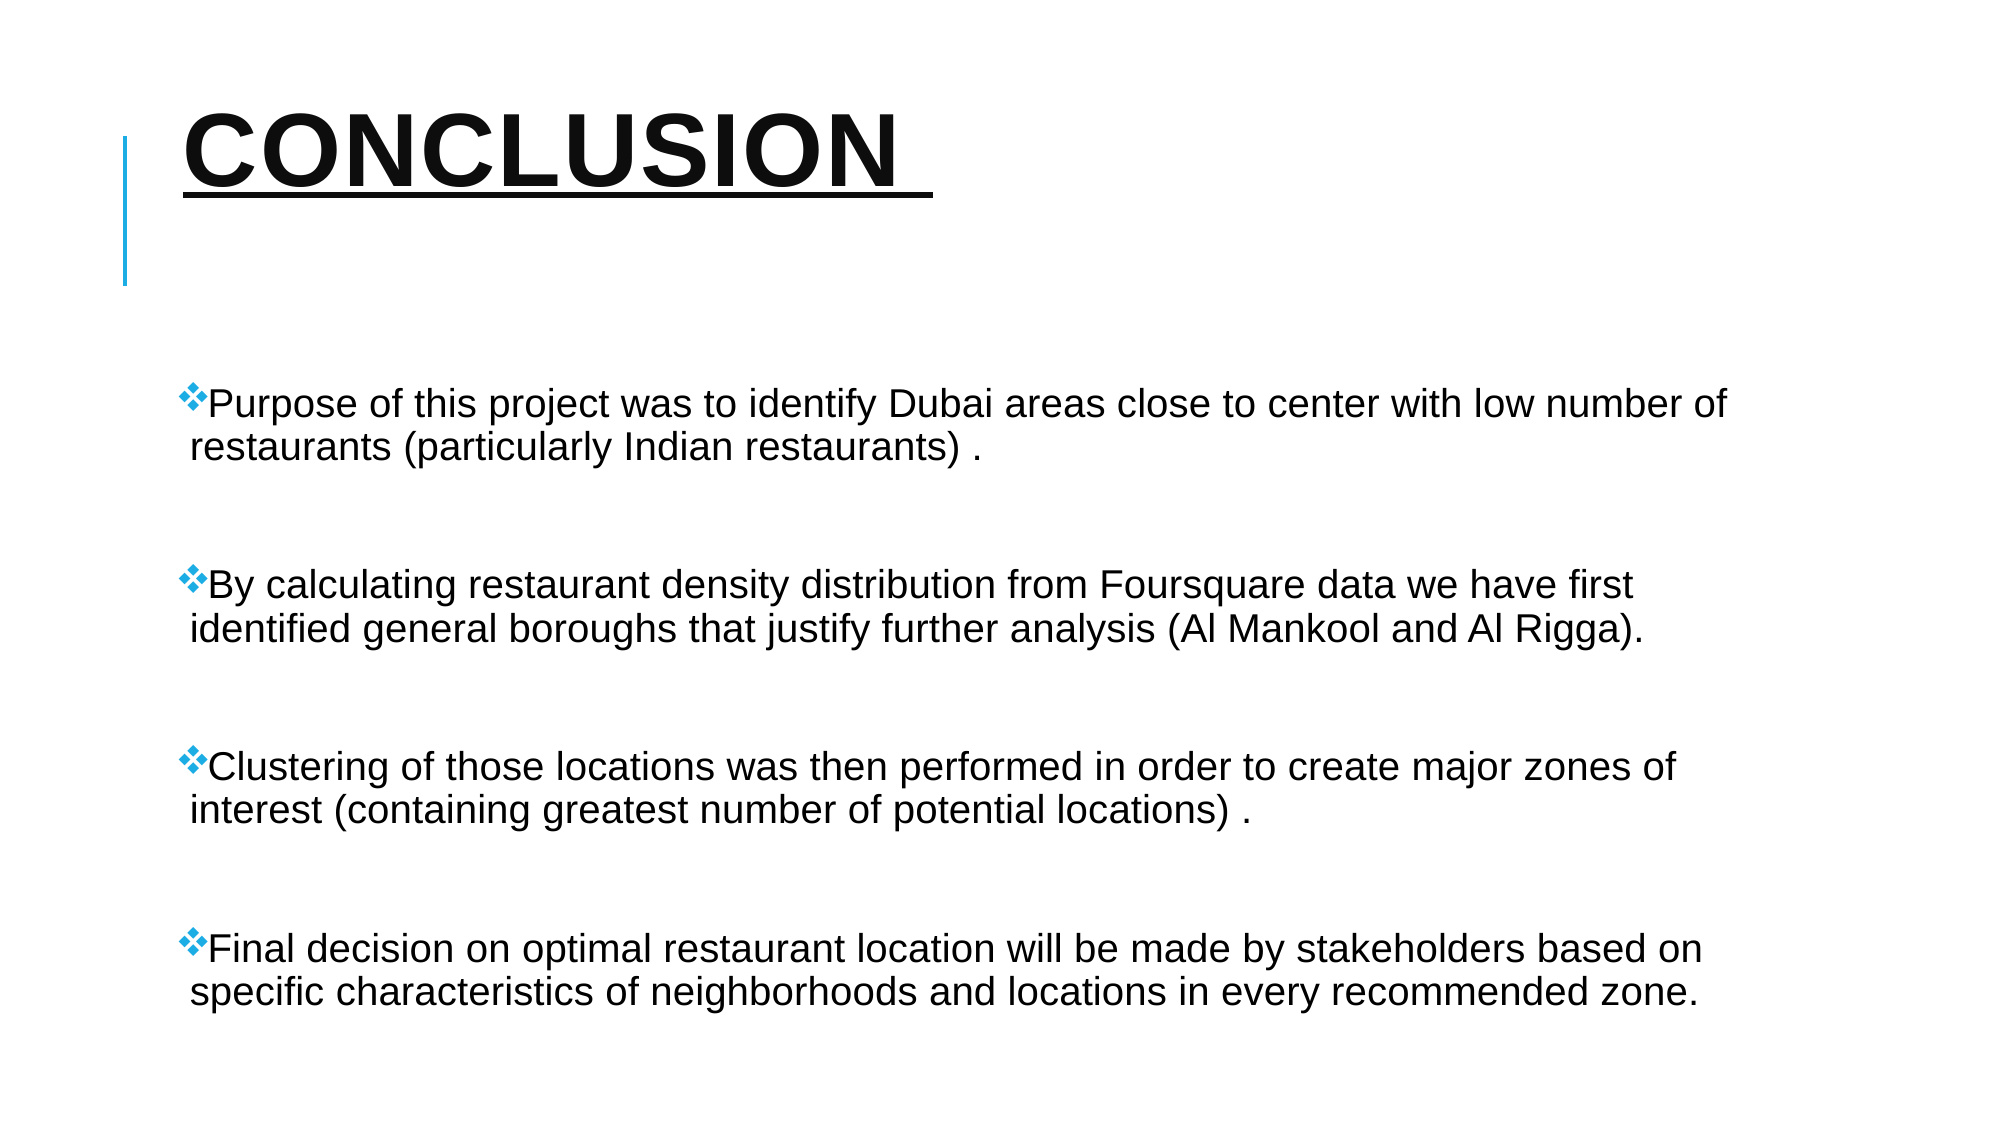

# Conclusion
Purpose of this project was to identify Dubai areas close to center with low number of restaurants (particularly Indian restaurants) .

By calculating restaurant density distribution from Foursquare data we have first identified general boroughs that justify further analysis (Al Mankool and Al Rigga).

Clustering of those locations was then performed in order to create major zones of interest (containing greatest number of potential locations) .

Final decision on optimal restaurant location will be made by stakeholders based on specific characteristics of neighborhoods and locations in every recommended zone.